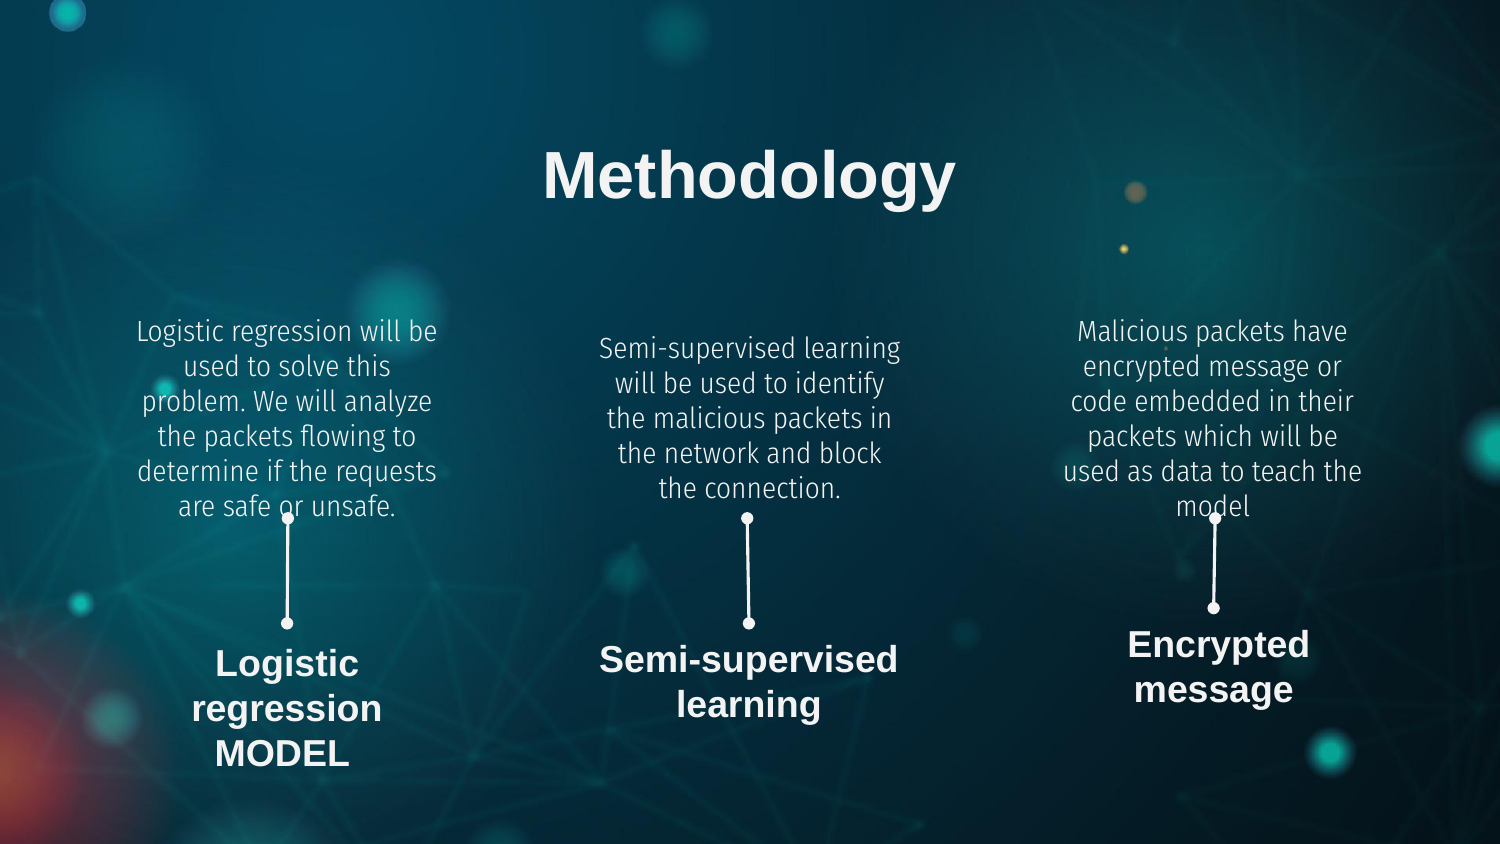

Methodology
Logistic regression will be used to solve this problem. We will analyze the packets flowing to determine if the requests are safe or unsafe.
Semi-supervised learning will be used to identify the malicious packets in the network and block the connection.
Malicious packets have encrypted message or code embedded in their packets which will be used as data to teach the model
 Encrypted message
Semi-supervised learning
# Logistic regression MODEL